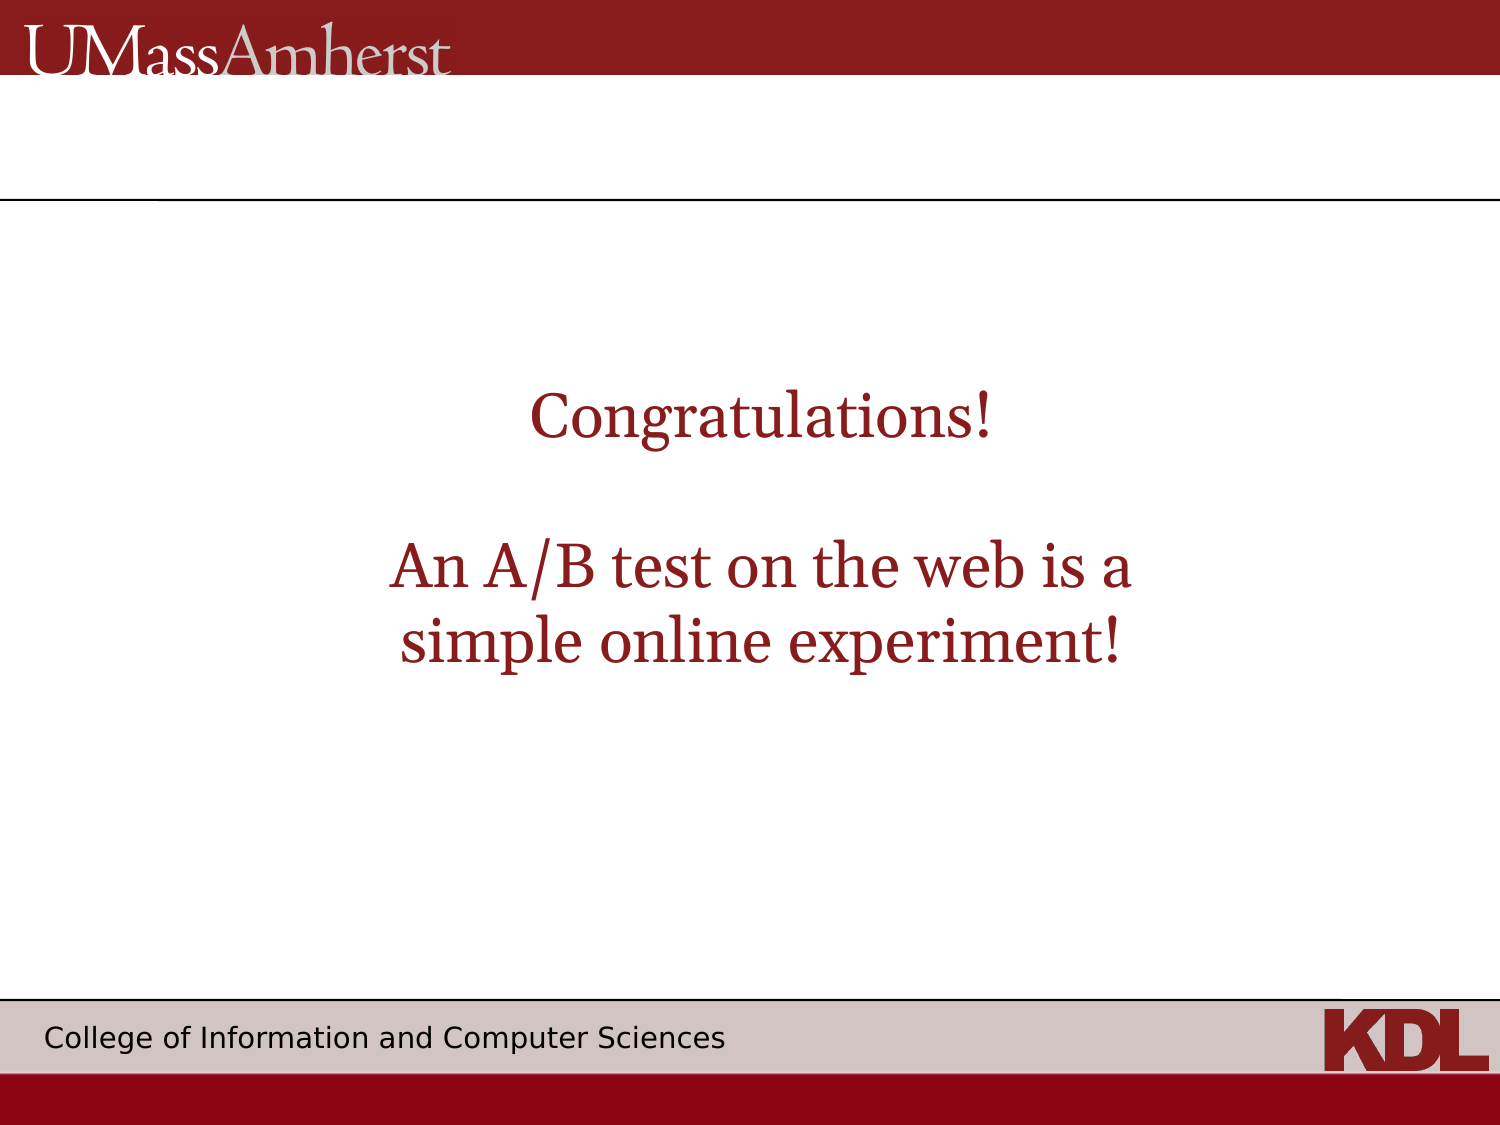

# Congratulations! An A/B test on the web is a simple online experiment!